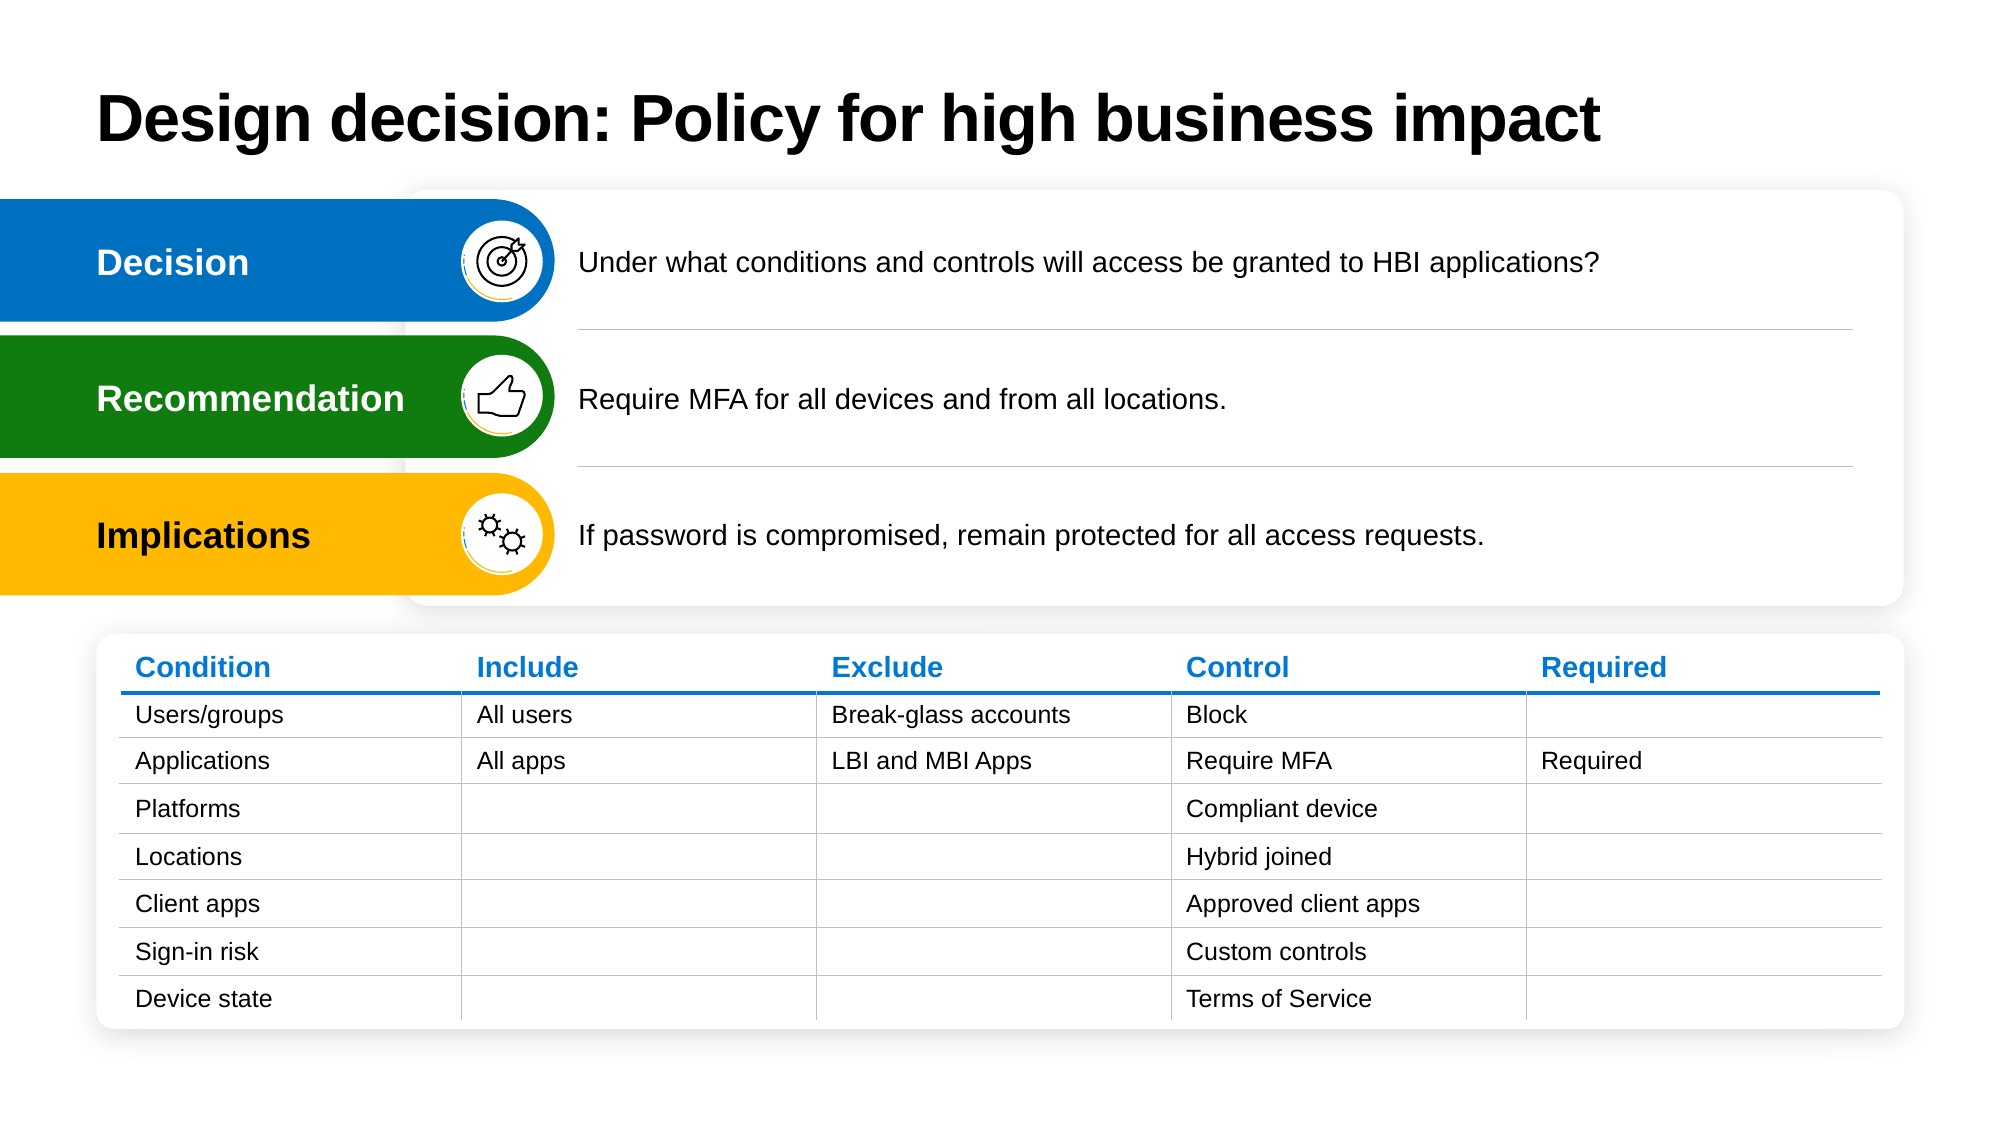

# Design decision: Policy for high business impact
Decision

Under what conditions and controls will access be granted to HBI applications?
Recommendation

Require MFA for all devices and from all locations.
Implications

If password is compromised, remain protected for all access requests.
| Condition | Include | Exclude | Control | Required |
| --- | --- | --- | --- | --- |
| Users/groups | All users | Break-glass accounts | Block |  |
| Applications | All apps | LBI and MBI Apps | Require MFA | Required |
| Platforms |  |  | Compliant device |  |
| Locations |  |  | Hybrid joined |  |
| Client apps |  |  | Approved client apps |  |
| Sign-in risk |  |  | Custom controls |  |
| Device state |  |  | Terms of Service |  |